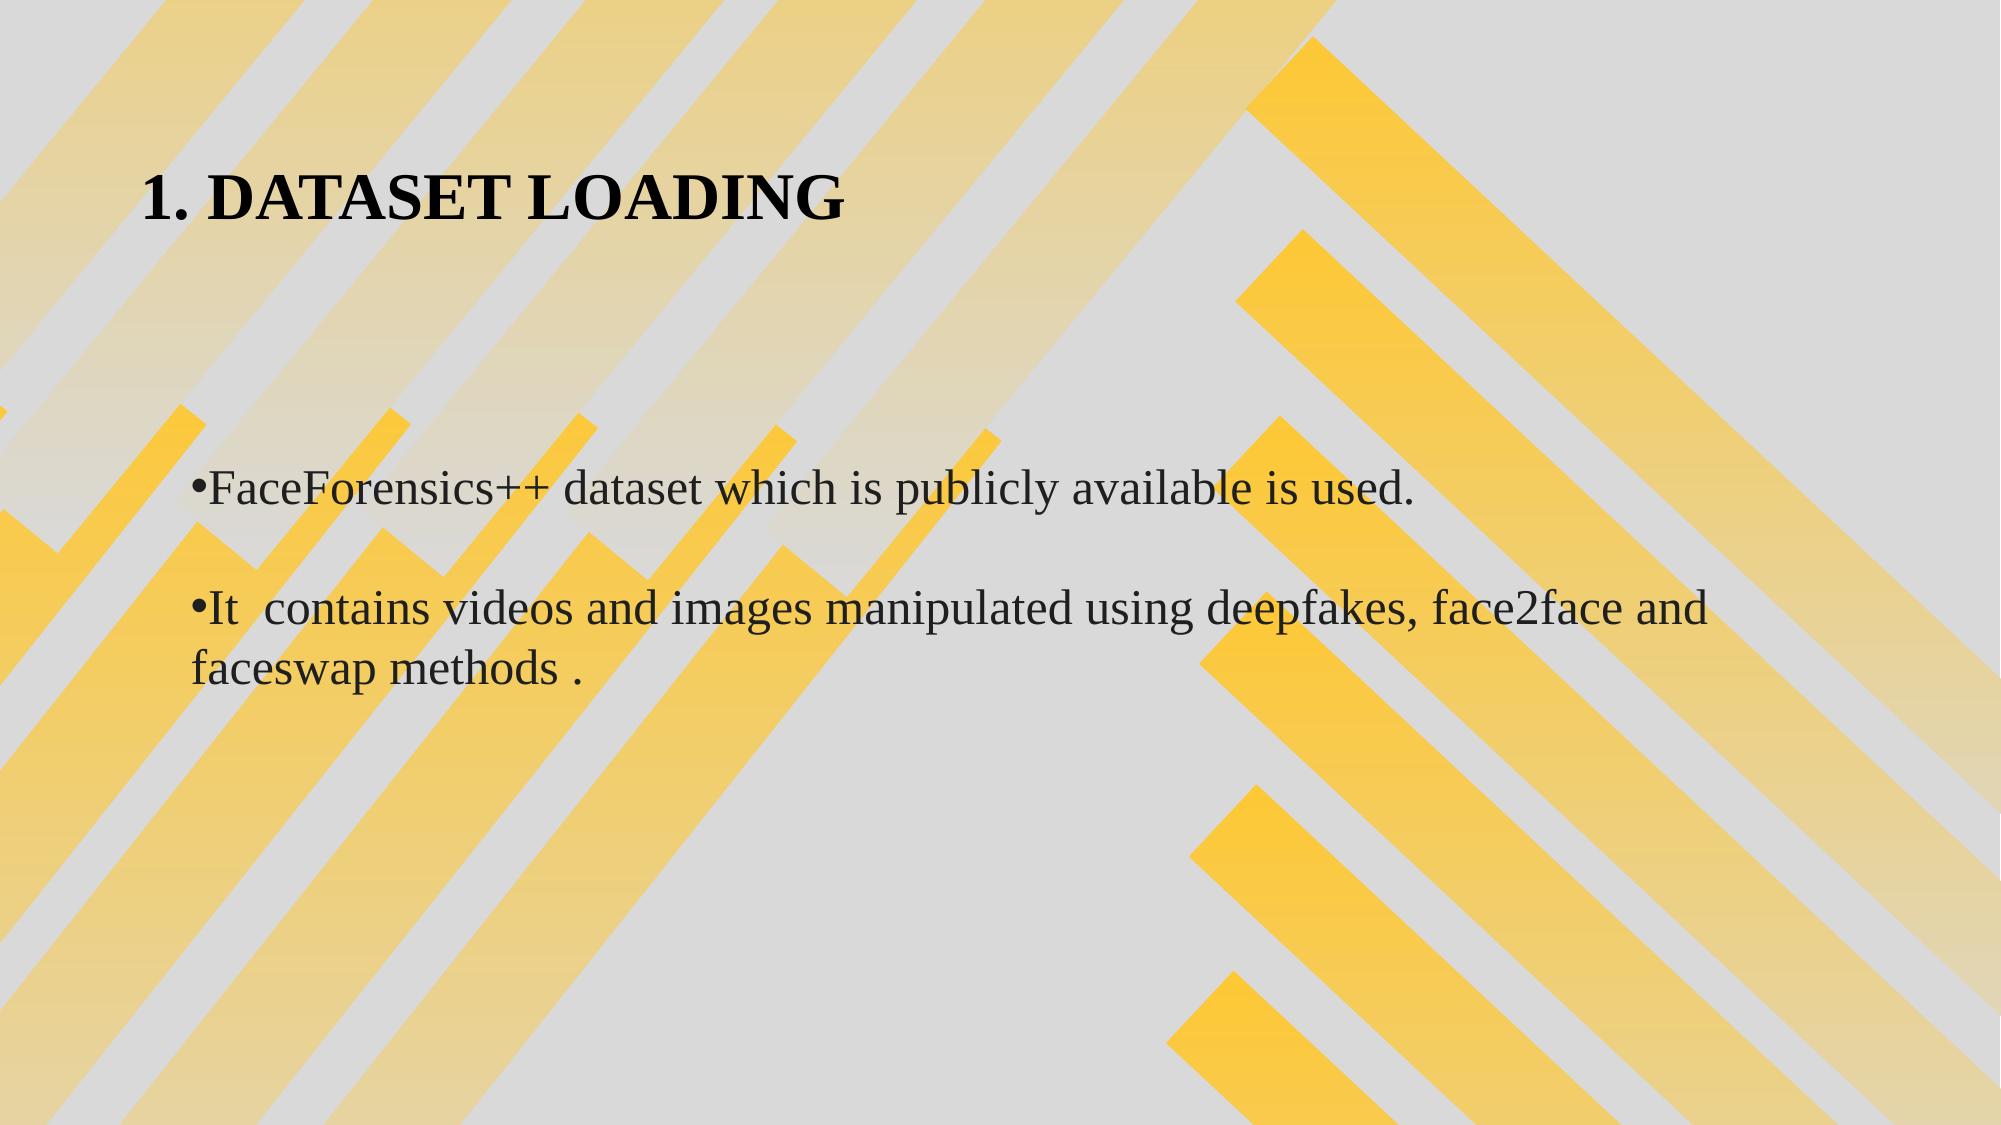

1. DATASET LOADING

FaceForensics++ dataset which is publicly available is used.

It  contains videos and images manipulated using deepfakes, face2face and faceswap methods .